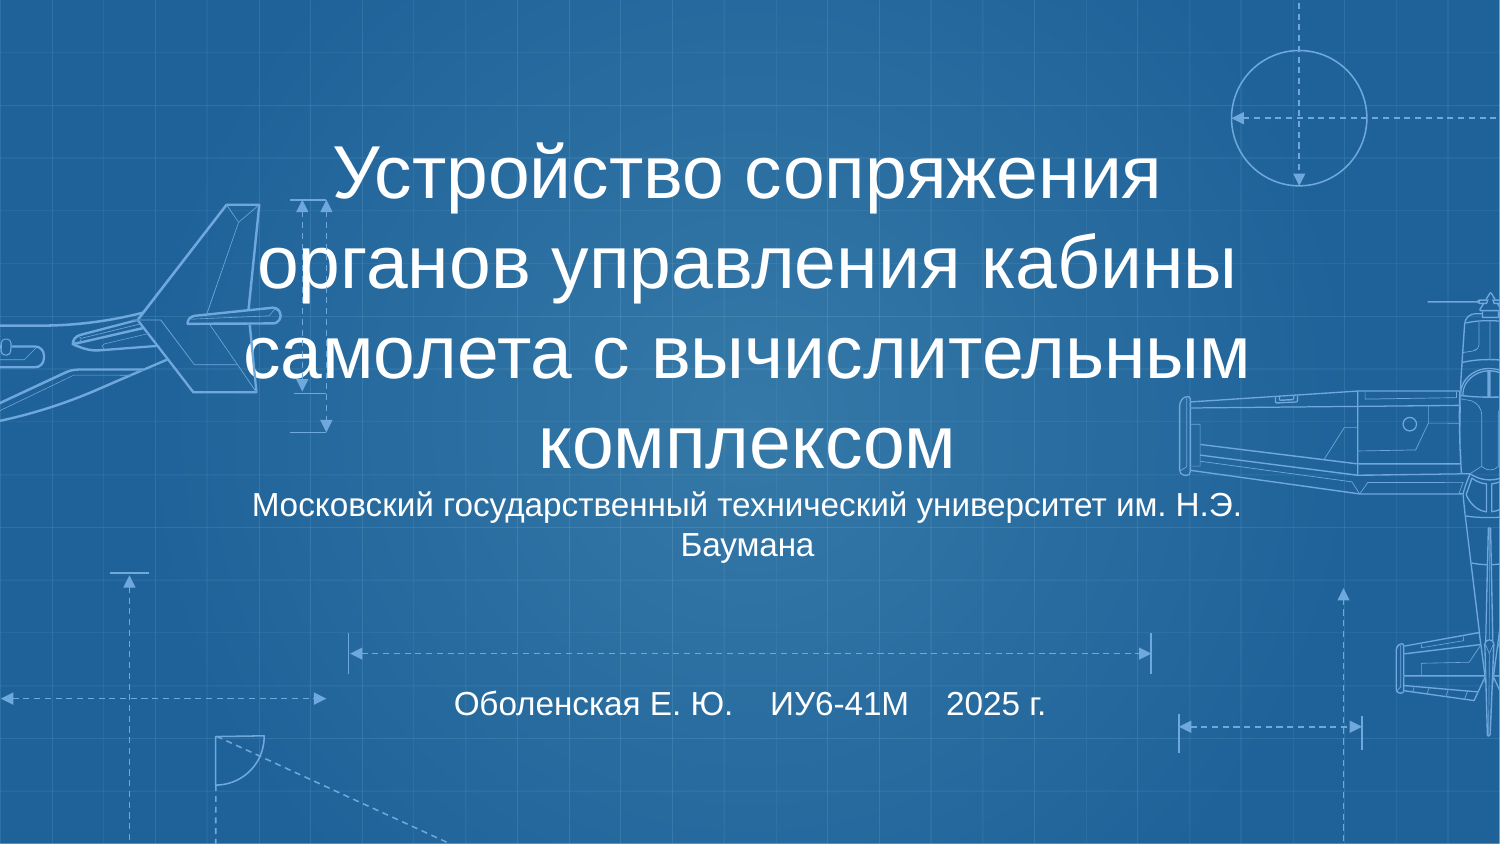

# Устройство сопряжения органов управления кабины самолета с вычислительным комплексом
Московский государственный технический университет им. Н.Э. Баумана

Оболенская Е. Ю.    ИУ6-41М    2025 г.